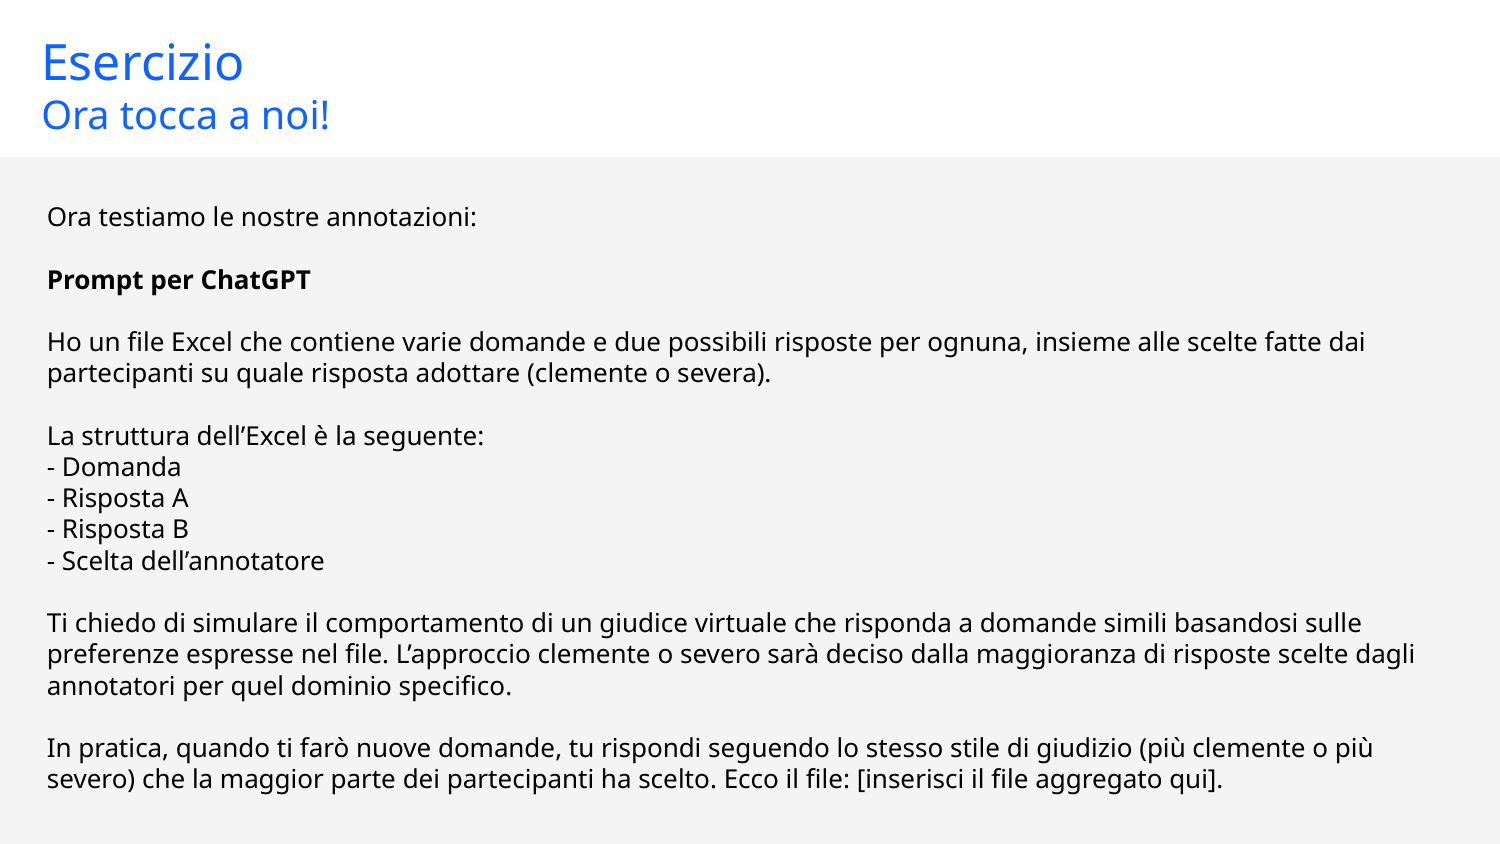

Esercizio
Ora tocca a noi!

Ora testiamo le nostre annotazioni:

Prompt per ChatGPT

Ho un file Excel che contiene varie domande e due possibili risposte per ognuna, insieme alle scelte fatte dai partecipanti su quale risposta adottare (clemente o severa).
La struttura dell’Excel è la seguente:
- Domanda
- Risposta A
- Risposta B
- Scelta dell’annotatore
Ti chiedo di simulare il comportamento di un giudice virtuale che risponda a domande simili basandosi sulle preferenze espresse nel file. L’approccio clemente o severo sarà deciso dalla maggioranza di risposte scelte dagli annotatori per quel dominio specifico.
In pratica, quando ti farò nuove domande, tu rispondi seguendo lo stesso stile di giudizio (più clemente o più severo) che la maggior parte dei partecipanti ha scelto. Ecco il file: [inserisci il file aggregato qui].